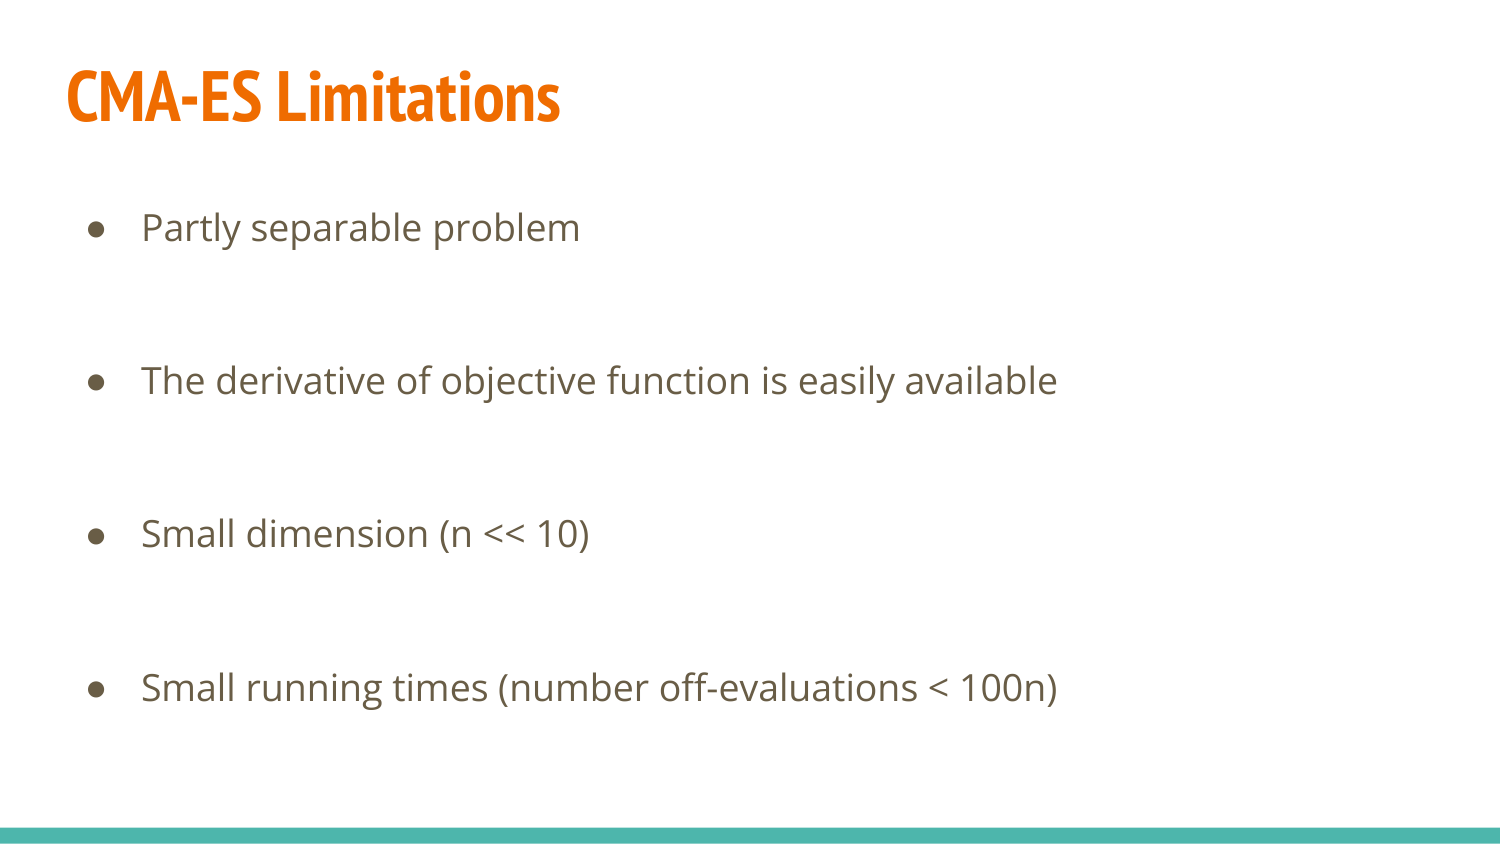

# CMA-ES Limitations
Partly separable problem

The derivative of objective function is easily available

Small dimension (n << 10)

Small running times (number off-evaluations < 100n)